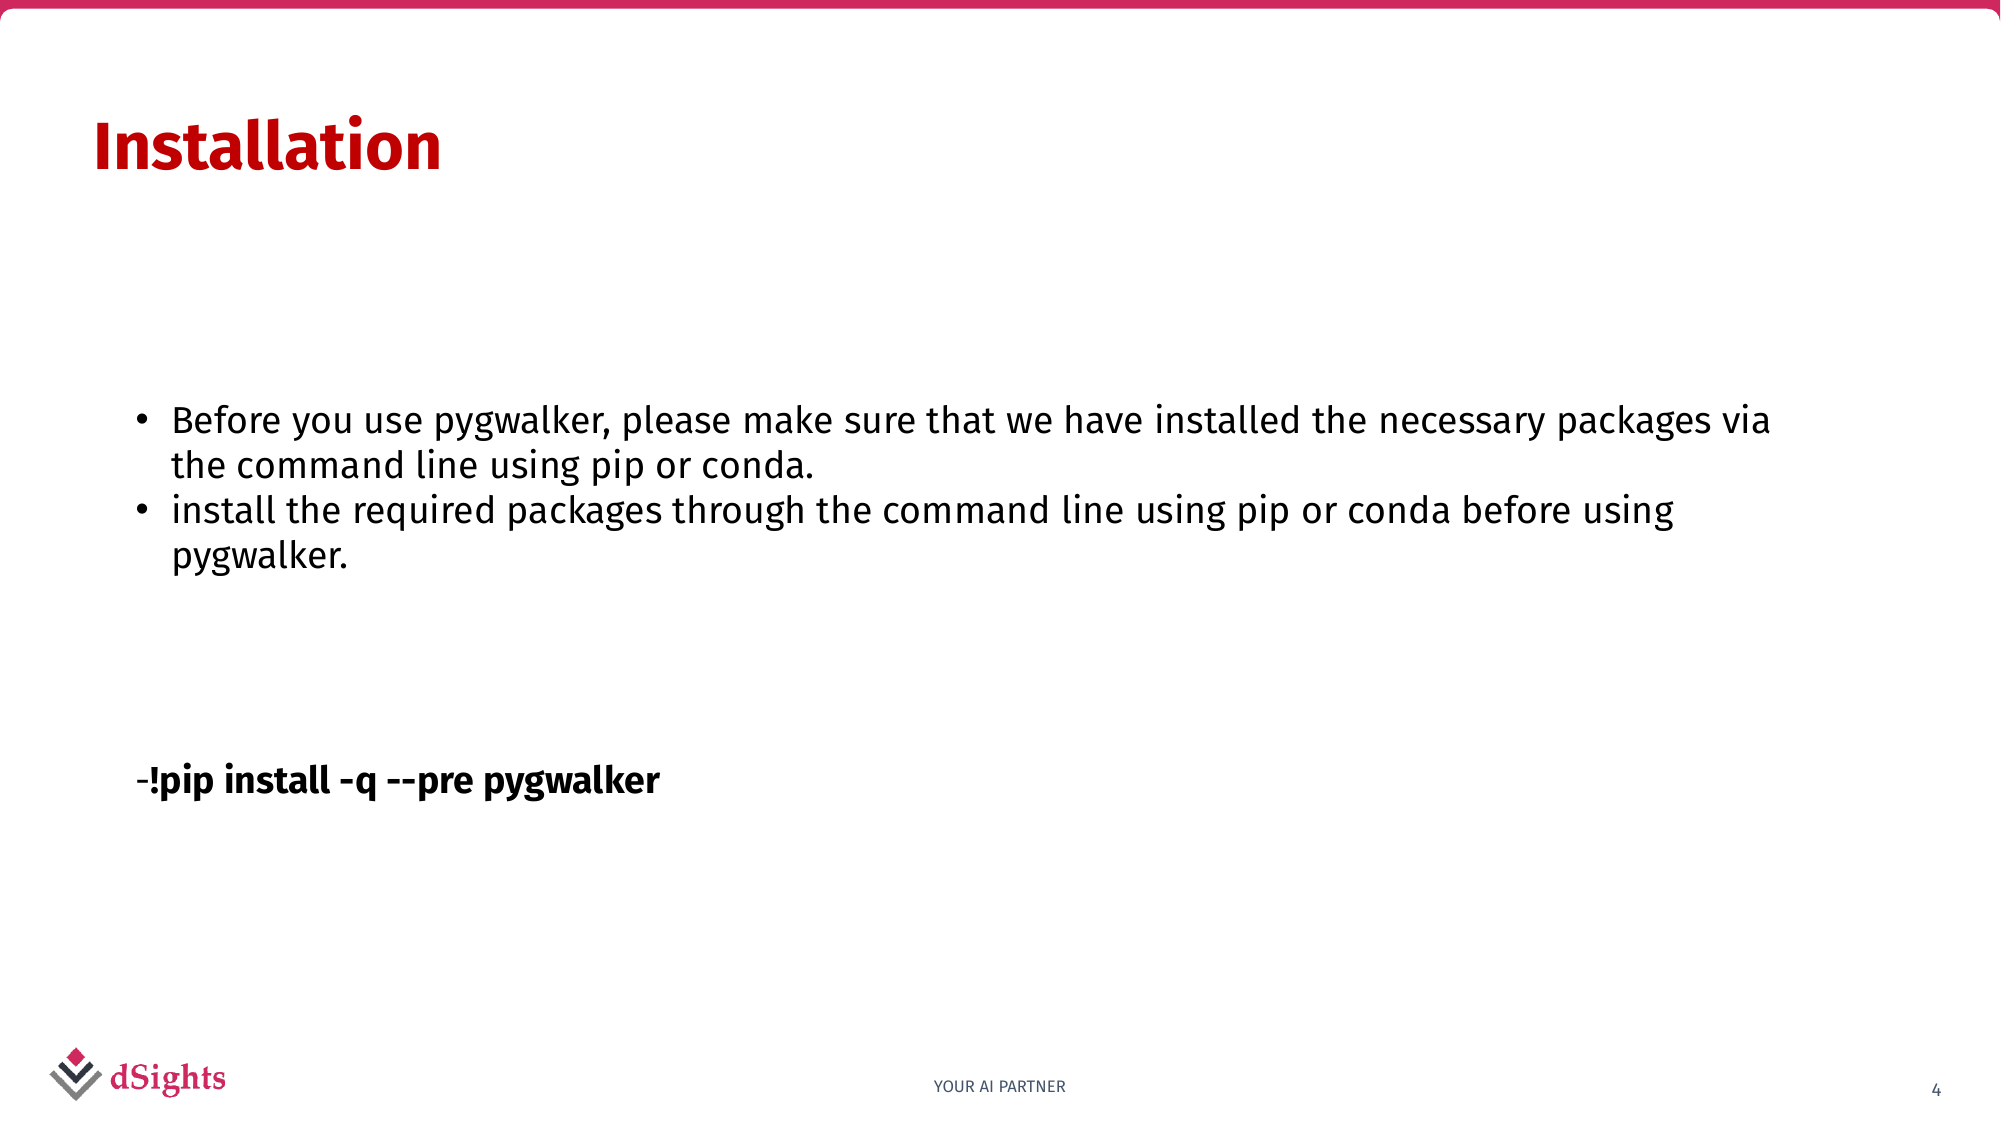

Installation
Before you use pygwalker, please make sure that we have installed the necessary packages via the command line using pip or conda.
install the required packages through the command line using pip or conda before using pygwalker.

-!pip install -q --pre pygwalker

4